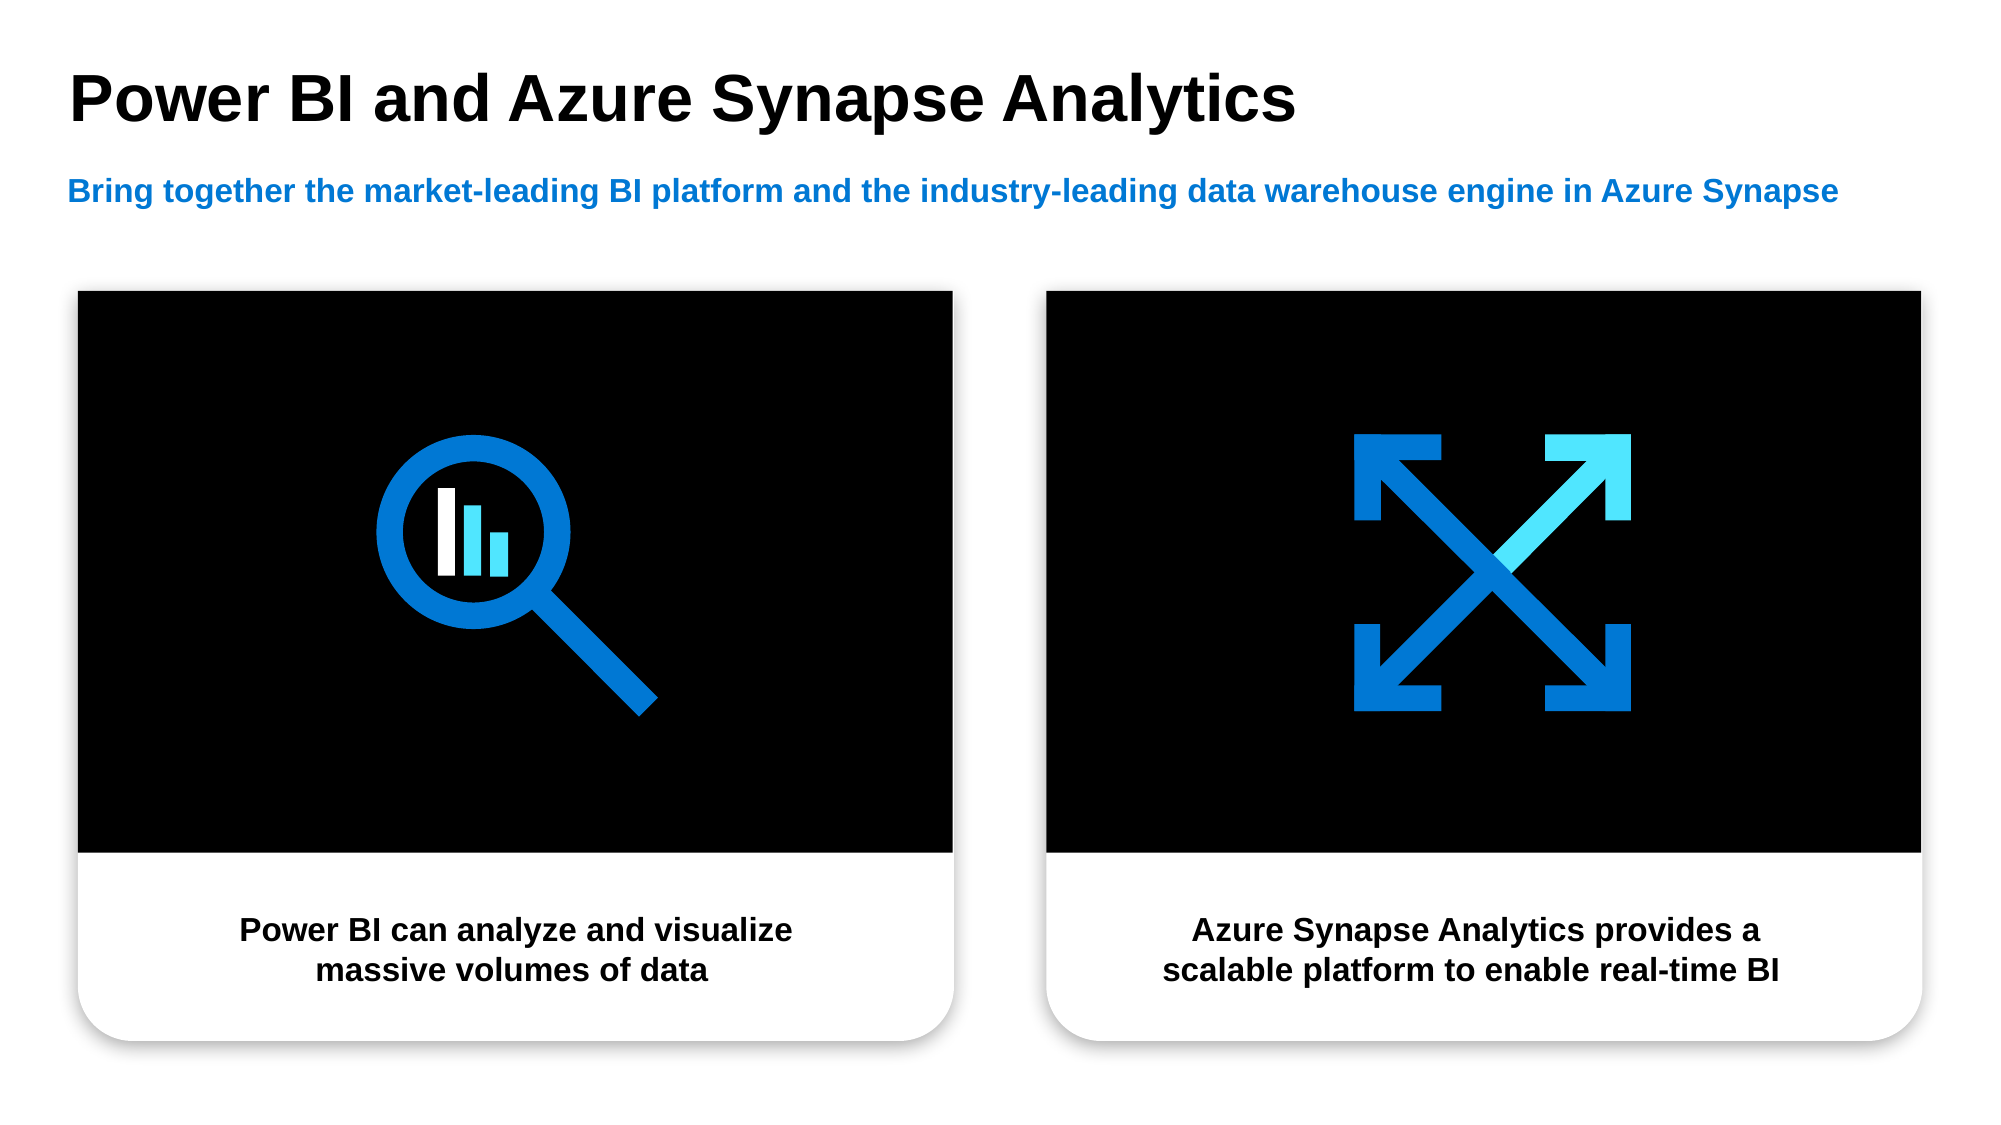

# Power BI and Azure Synapse Analytics
Bring together the market-leading BI platform and the industry-leading data warehouse engine in Azure Synapse

Power BI can analyze and visualize massive volumes of data
Azure Synapse Analytics provides a scalable platform to enable real-time BI